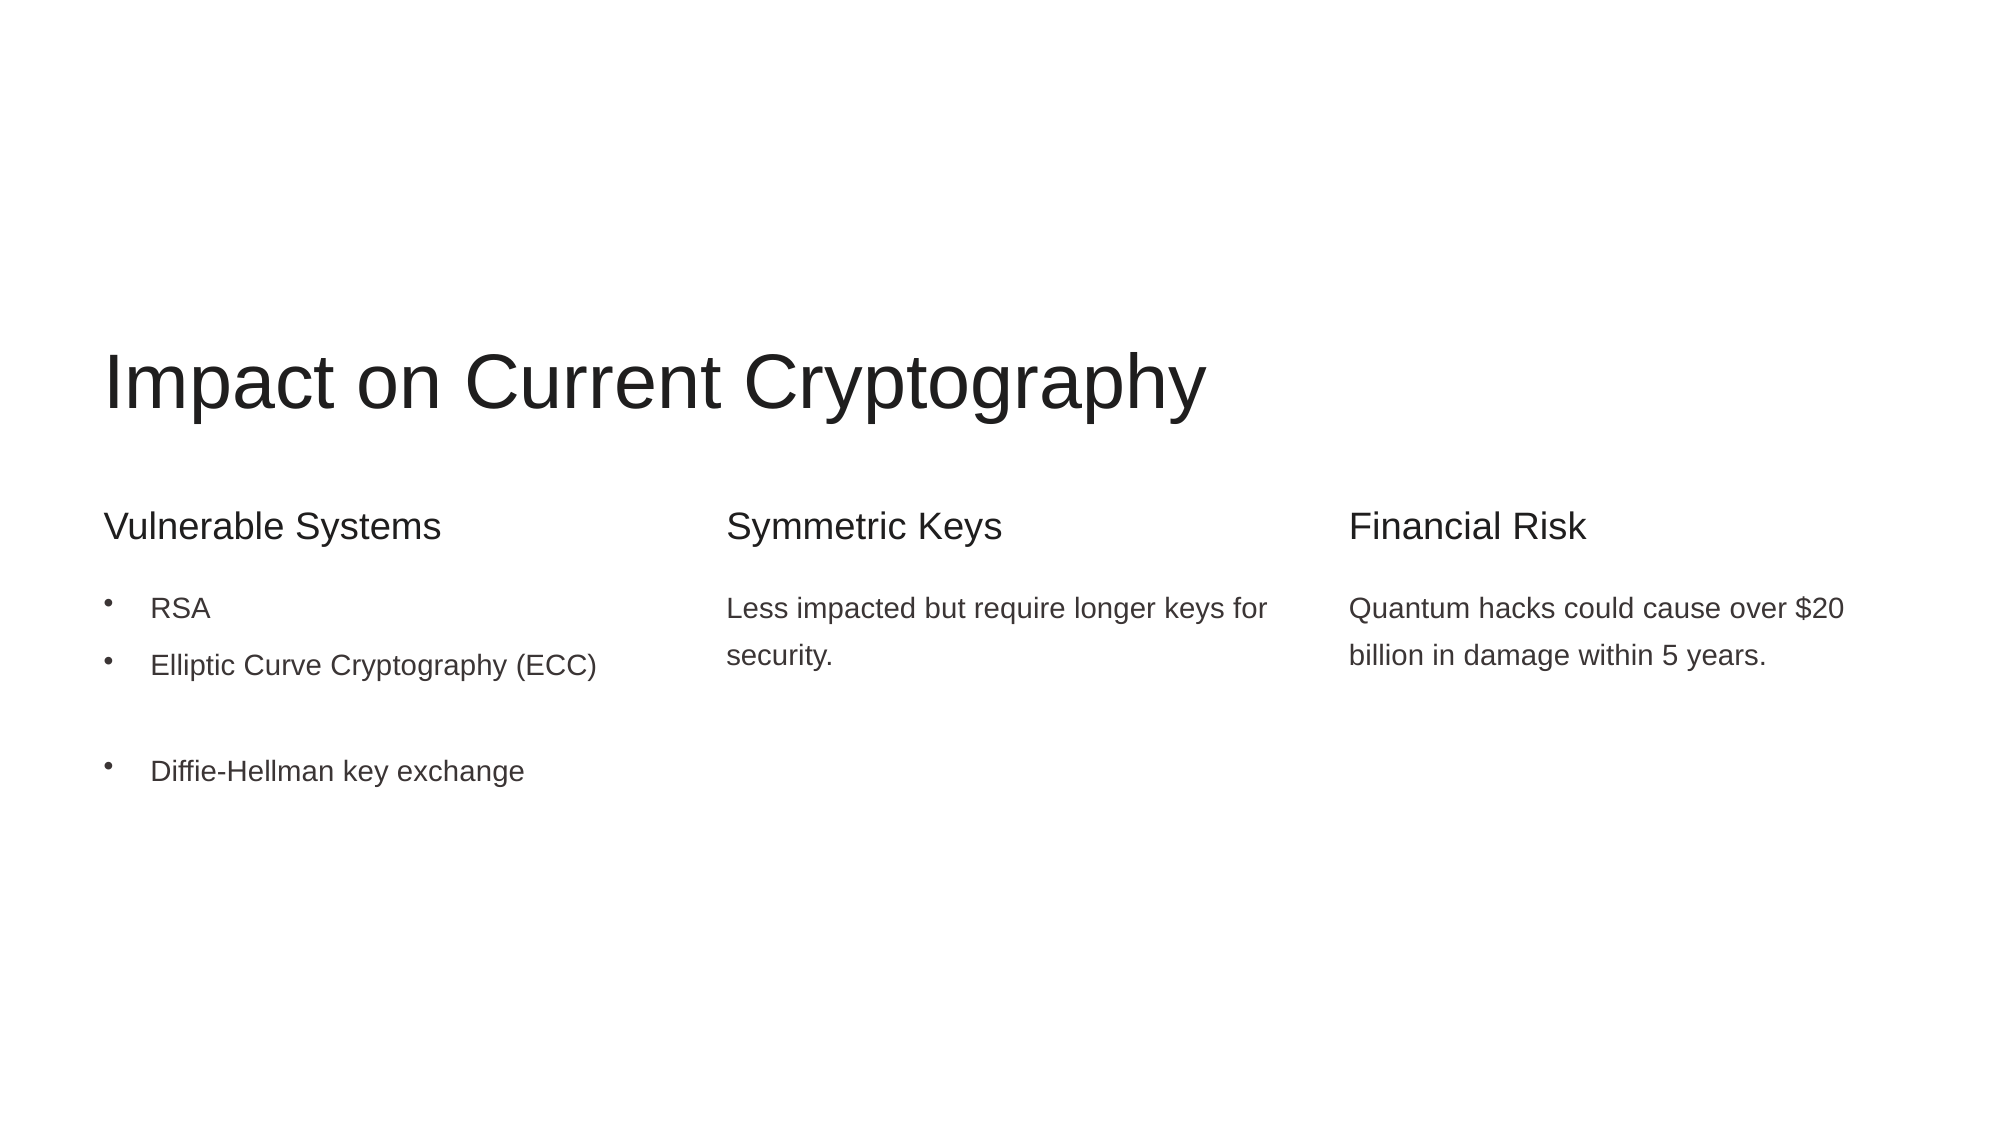

Impact on Current Cryptography
Vulnerable Systems
Symmetric Keys
Financial Risk
RSA
Less impacted but require longer keys for security.
Quantum hacks could cause over $20 billion in damage within 5 years.
Elliptic Curve Cryptography (ECC)
Diffie-Hellman key exchange